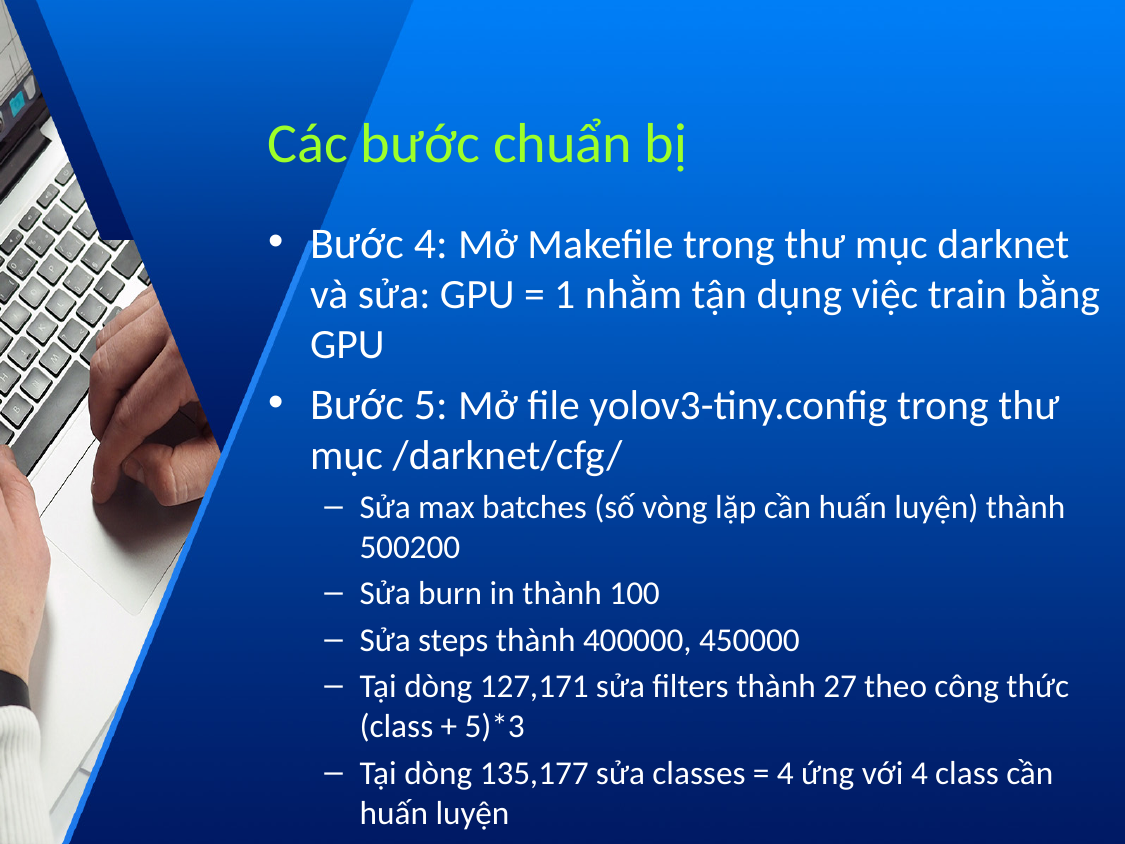

# Các bước chuẩn bị
Bước 4: Mở Makefile trong thư mục darknet và sửa: GPU = 1 nhằm tận dụng việc train bằng GPU
Bước 5: Mở file yolov3-tiny.config trong thư mục /darknet/cfg/
Sửa max batches (số vòng lặp cần huấn luyện) thành 500200
Sửa burn in thành 100
Sửa steps thành 400000, 450000
Tại dòng 127,171 sửa filters thành 27 theo công thức (class + 5)*3
Tại dòng 135,177 sửa classes = 4 ứng với 4 class cần huấn luyện